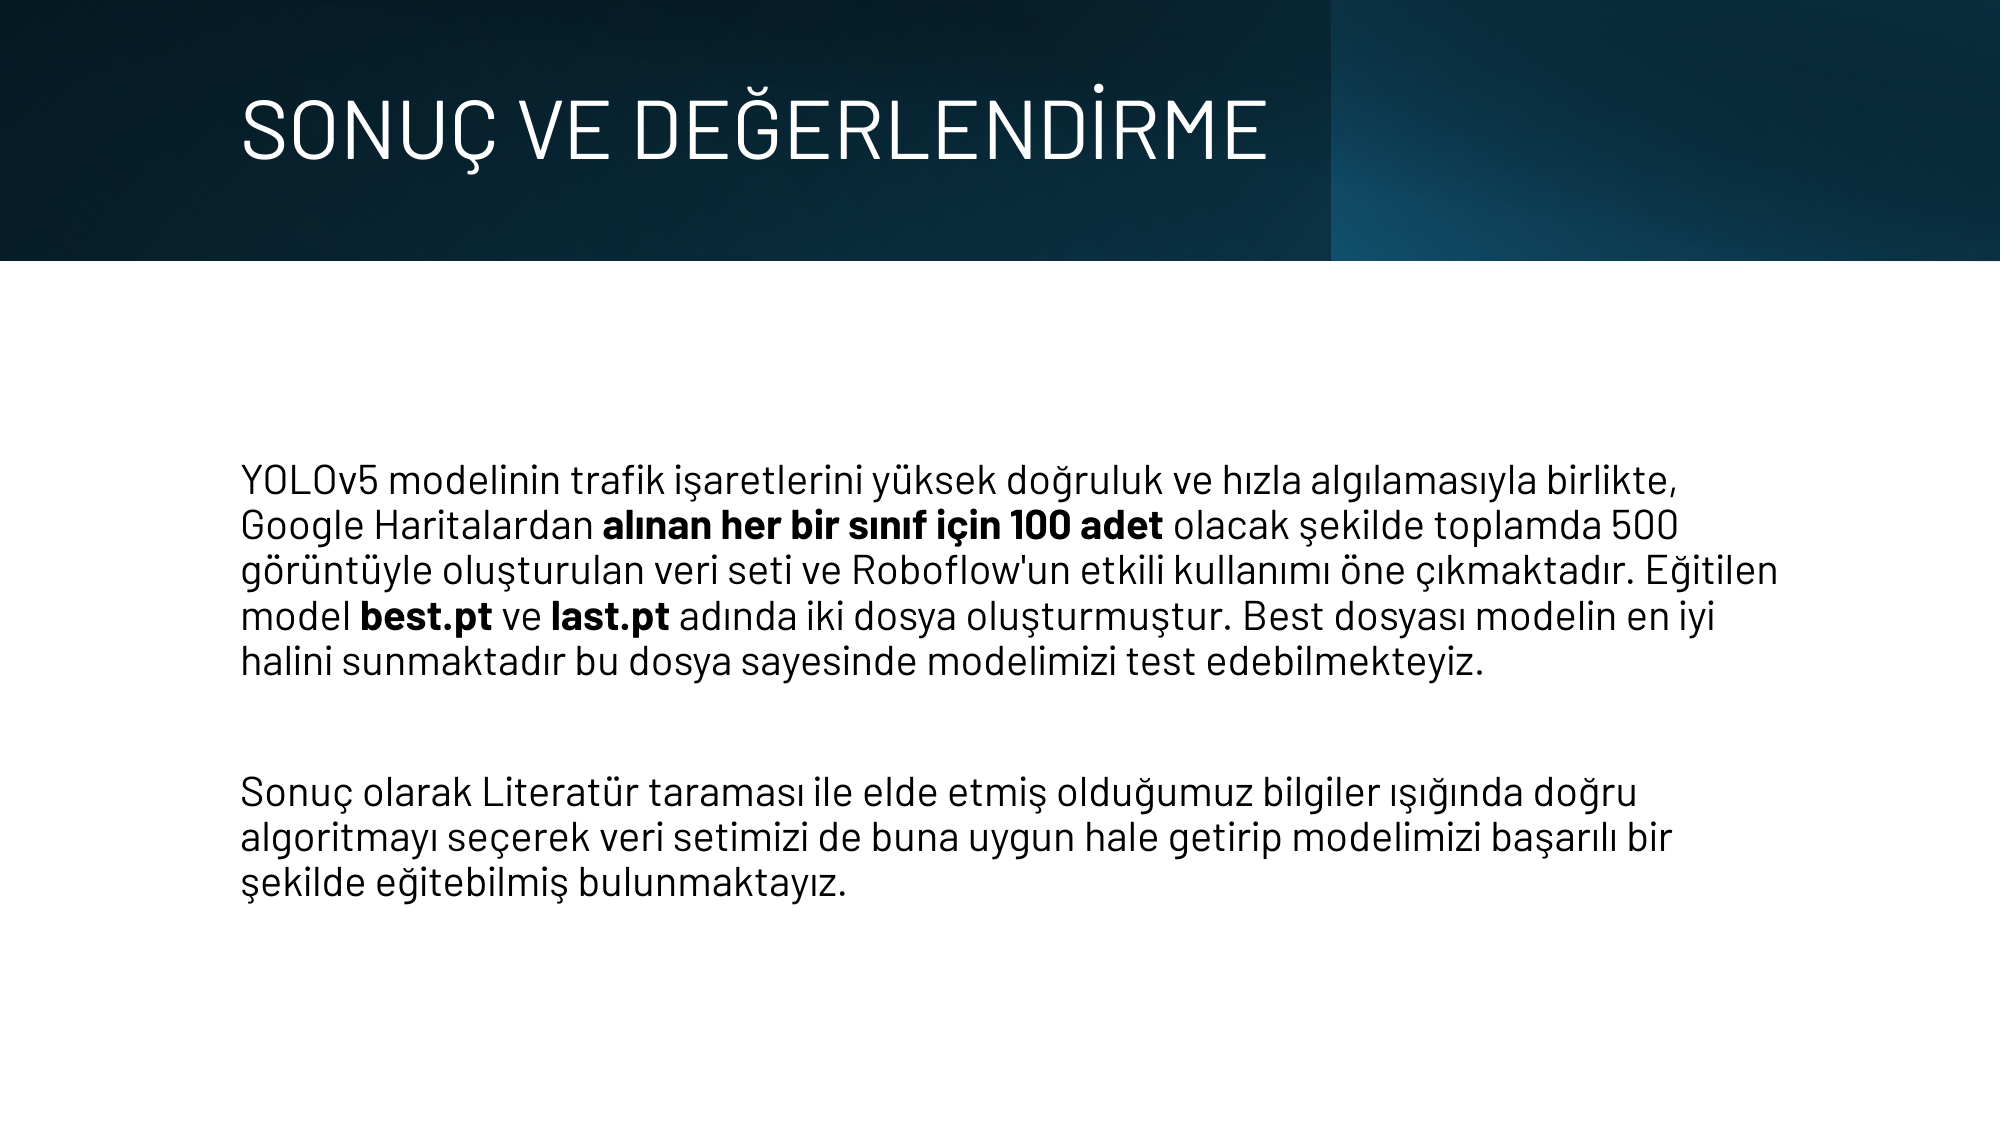

# SONUÇ VE DEĞERLENDİRME
YOLOv5 modelinin trafik işaretlerini yüksek doğruluk ve hızla algılamasıyla birlikte, Google Haritalardan alınan her bir sınıf için 100 adet olacak şekilde toplamda 500 görüntüyle oluşturulan veri seti ve Roboflow'un etkili kullanımı öne çıkmaktadır. Eğitilen model best.pt ve last.pt adında iki dosya oluşturmuştur. Best dosyası modelin en iyi halini sunmaktadır bu dosya sayesinde modelimizi test edebilmekteyiz.

Sonuç olarak Literatür taraması ile elde etmiş olduğumuz bilgiler ışığında doğru algoritmayı seçerek veri setimizi de buna uygun hale getirip modelimizi başarılı bir şekilde eğitebilmiş bulunmaktayız.